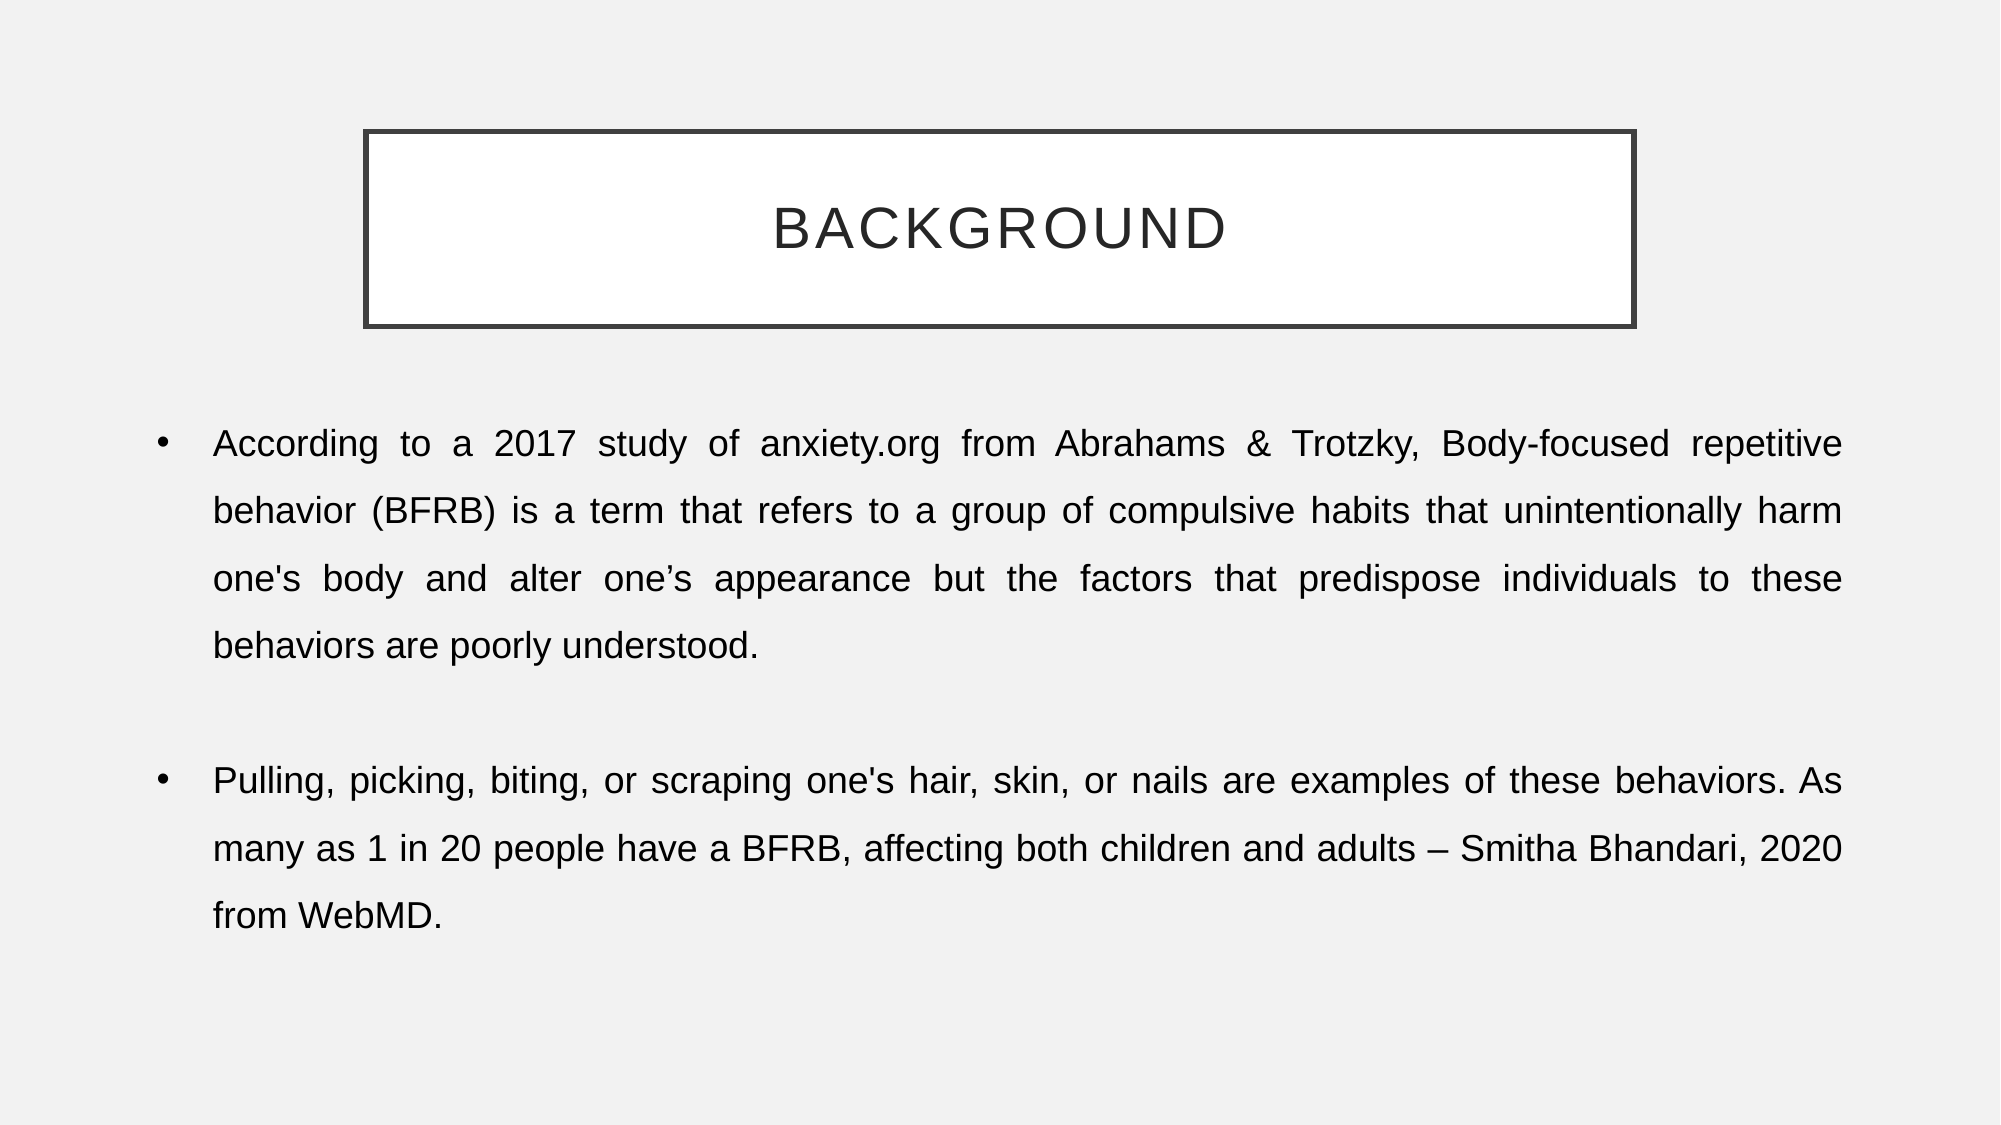

# Background
According to a 2017 study of anxiety.org from Abrahams & Trotzky, Body-focused repetitive behavior (BFRB) is a term that refers to a group of compulsive habits that unintentionally harm one's body and alter one’s appearance but the factors that predispose individuals to these behaviors are poorly understood.

Pulling, picking, biting, or scraping one's hair, skin, or nails are examples of these behaviors. As many as 1 in 20 people have a BFRB, affecting both children and adults – Smitha Bhandari, 2020 from WebMD.